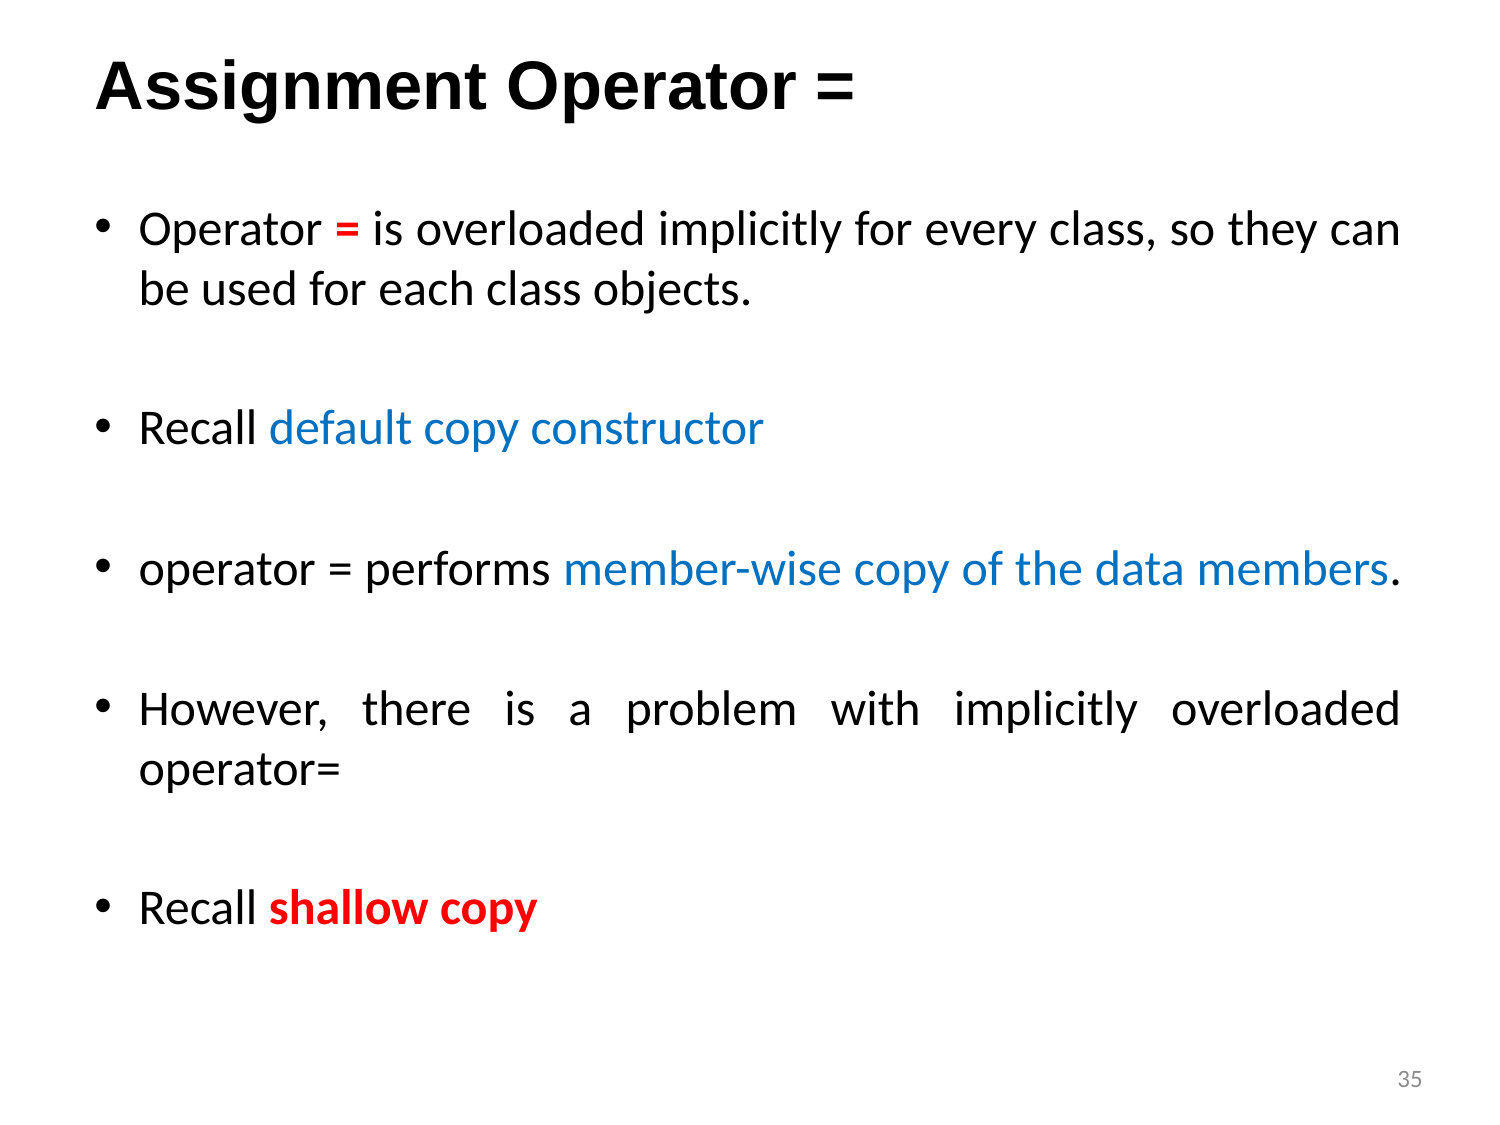

# Assignment Operator =
Operator = is overloaded implicitly for every class, so they can be used for each class objects.

Recall default copy constructor

operator = performs member-wise copy of the data members.

However, there is a problem with implicitly overloaded operator=

Recall shallow copy
35